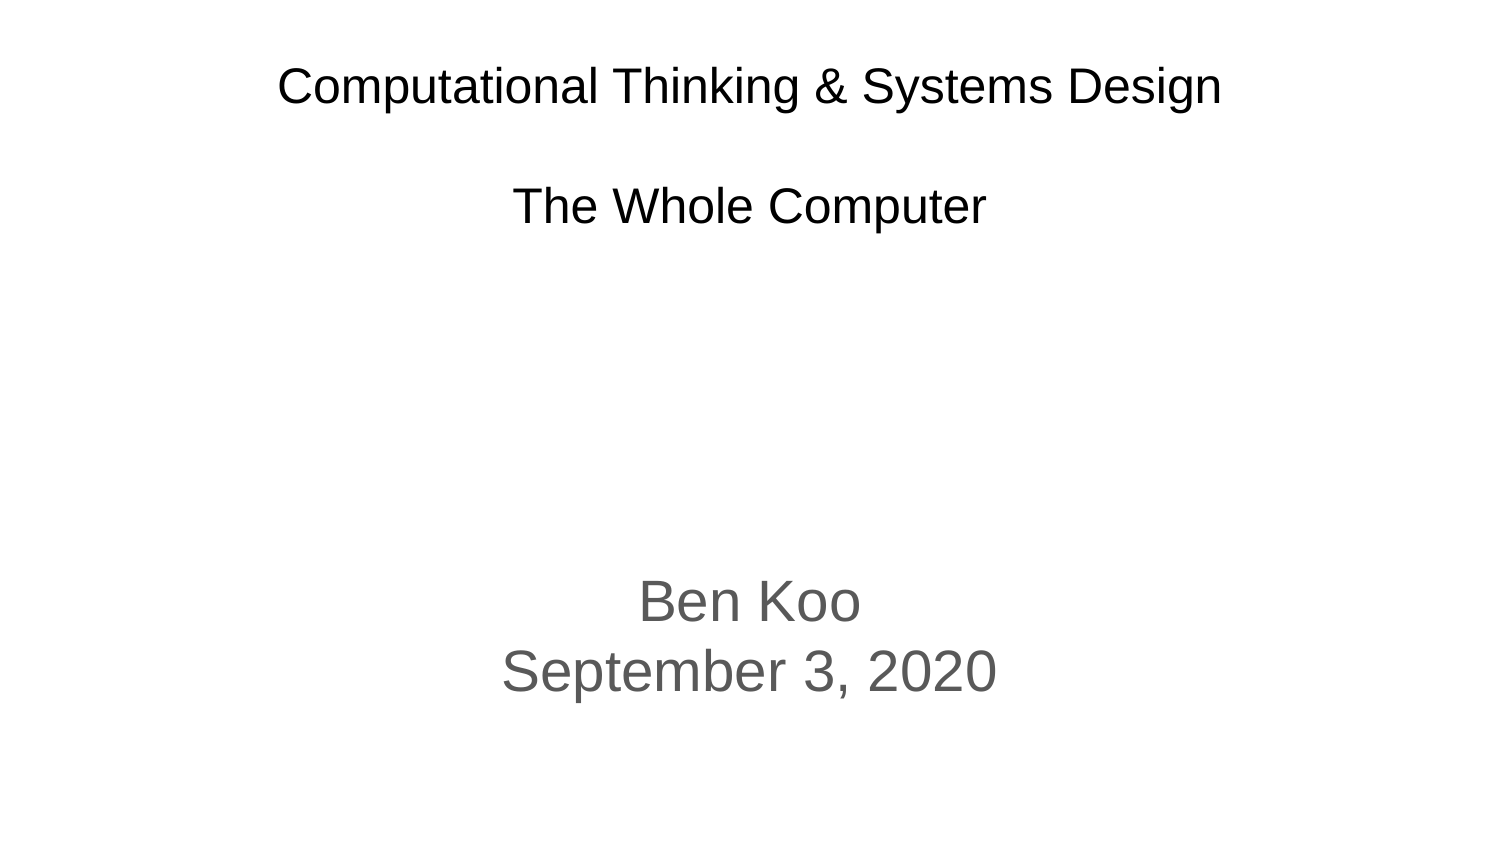

# Computational Thinking & Systems Design The Whole Computer
Ben Koo
September 3, 2020